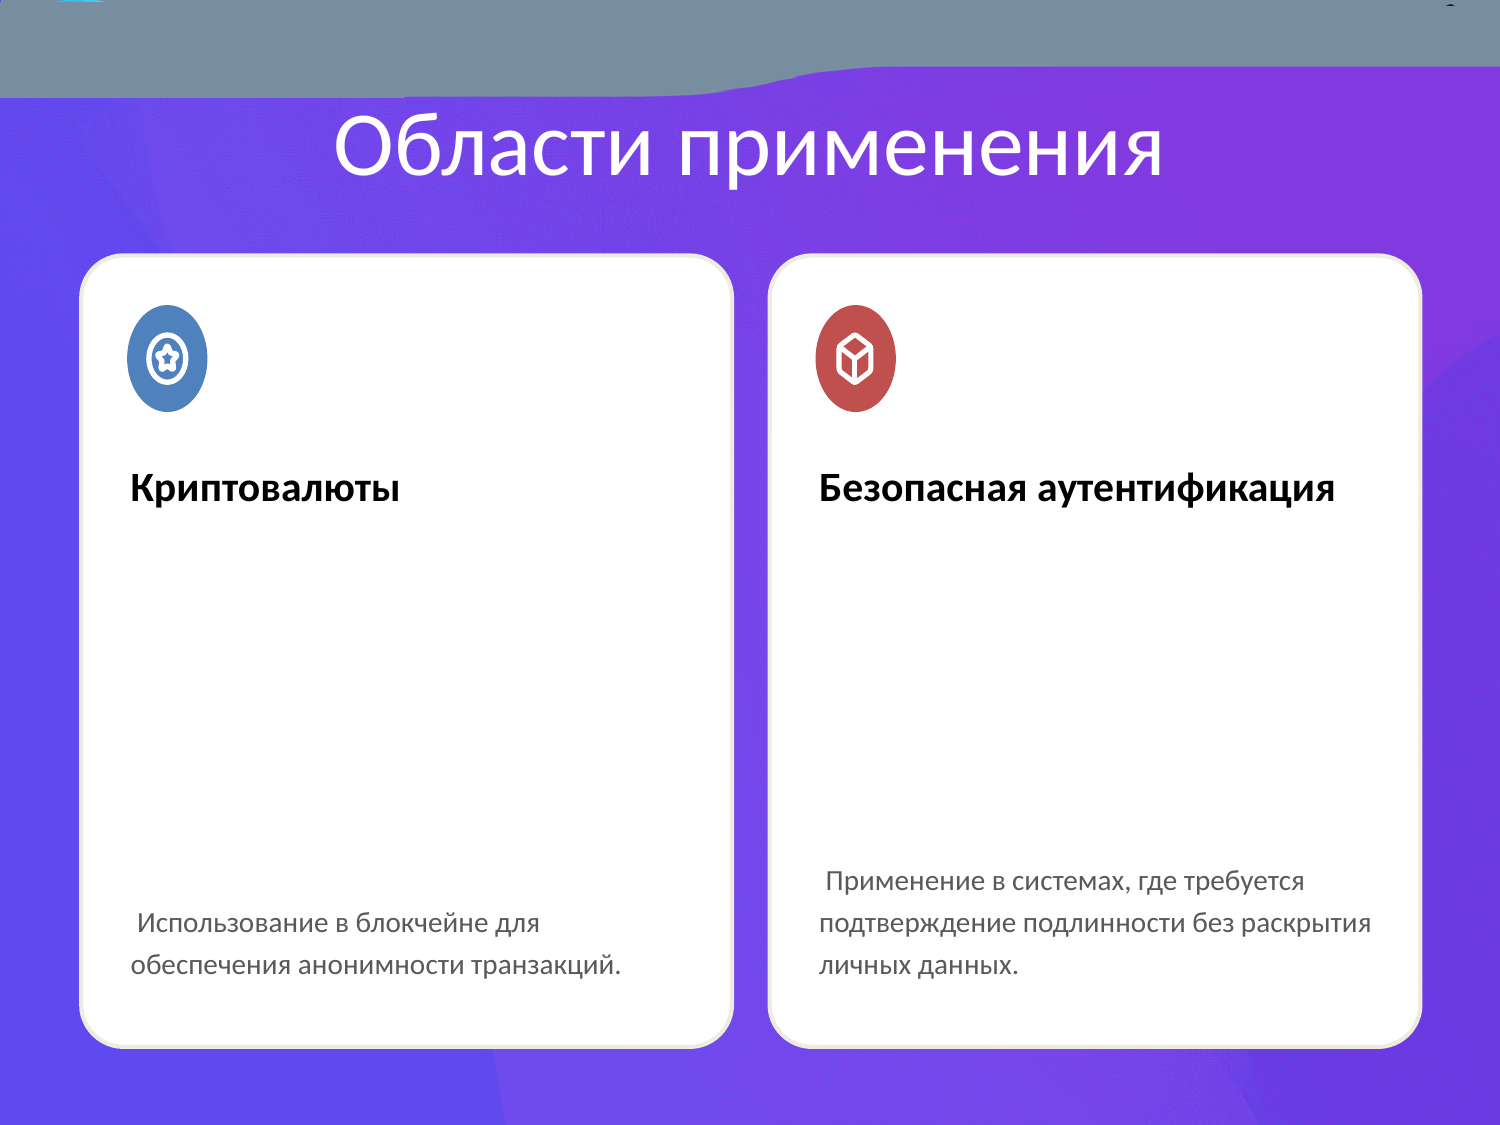

# Области применения
o
o

Криптовалюты
Безопасная аутентификация
 Использование в блокчейне для обеспечения анонимности транзакций.
 Применение в системах, где требуется подтверждение подлинности без раскрытия личных данных.